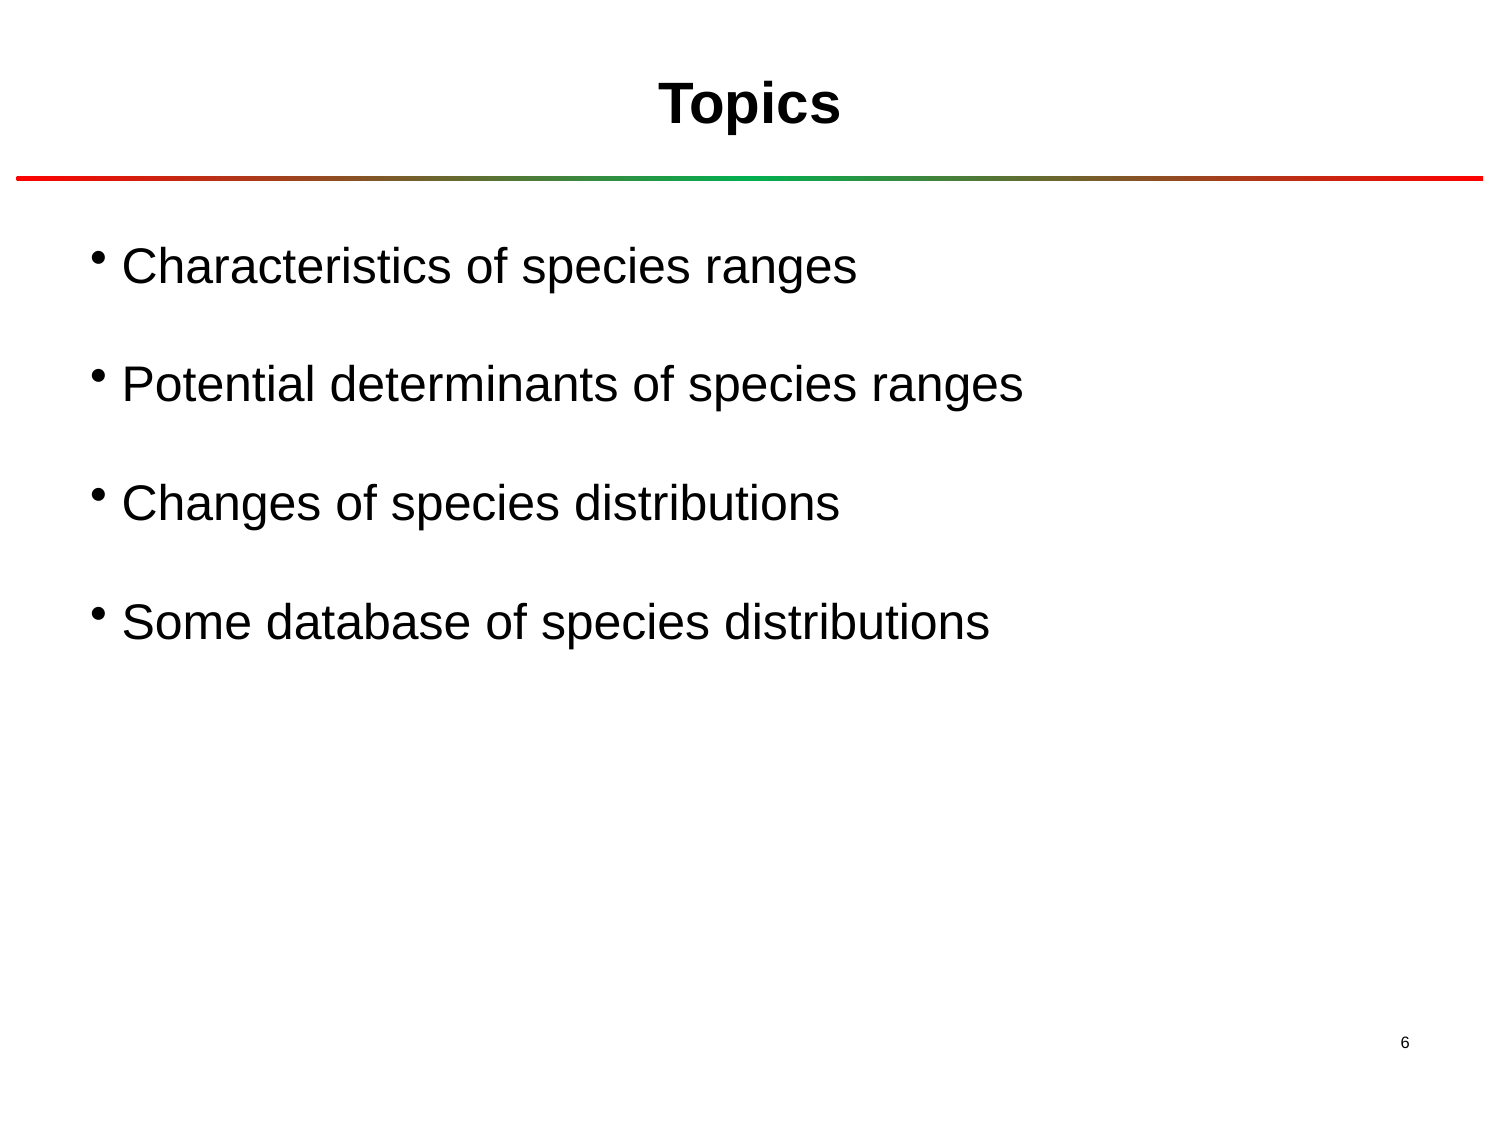

# Topics
Characteristics of species ranges
Potential determinants of species ranges
Changes of species distributions
Some database of species distributions

6